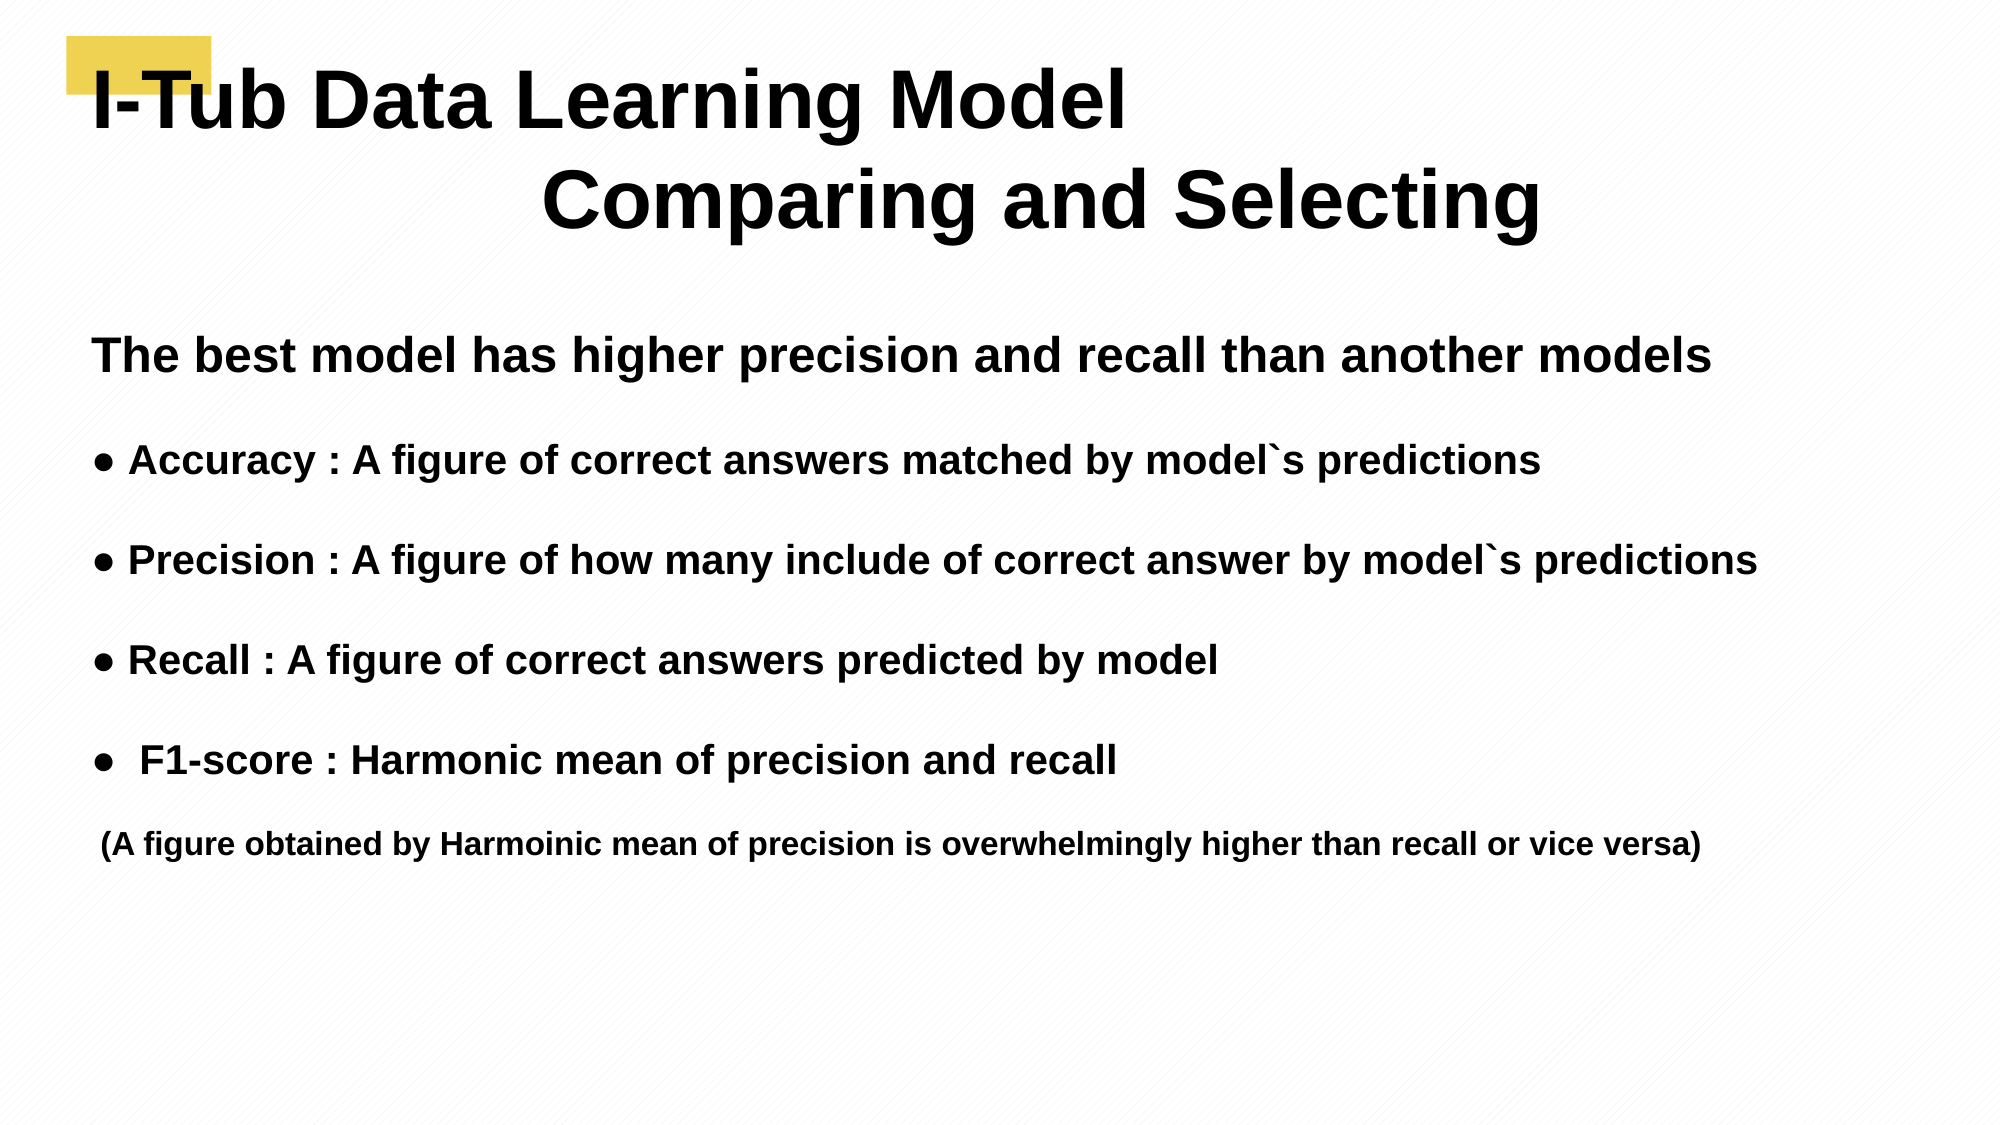

I-Tub Data Learning Model
               	Comparing and Selecting
The best model has higher precision and recall than another models
● Accuracy : A figure of correct answers matched by model`s predictions
● Precision : A figure of how many include of correct answer by model`s predictions
● Recall : A figure of correct answers predicted by model
●  F1-score : Harmonic mean of precision and recall
 (A figure obtained by Harmoinic mean of precision is overwhelmingly higher than recall or vice versa)